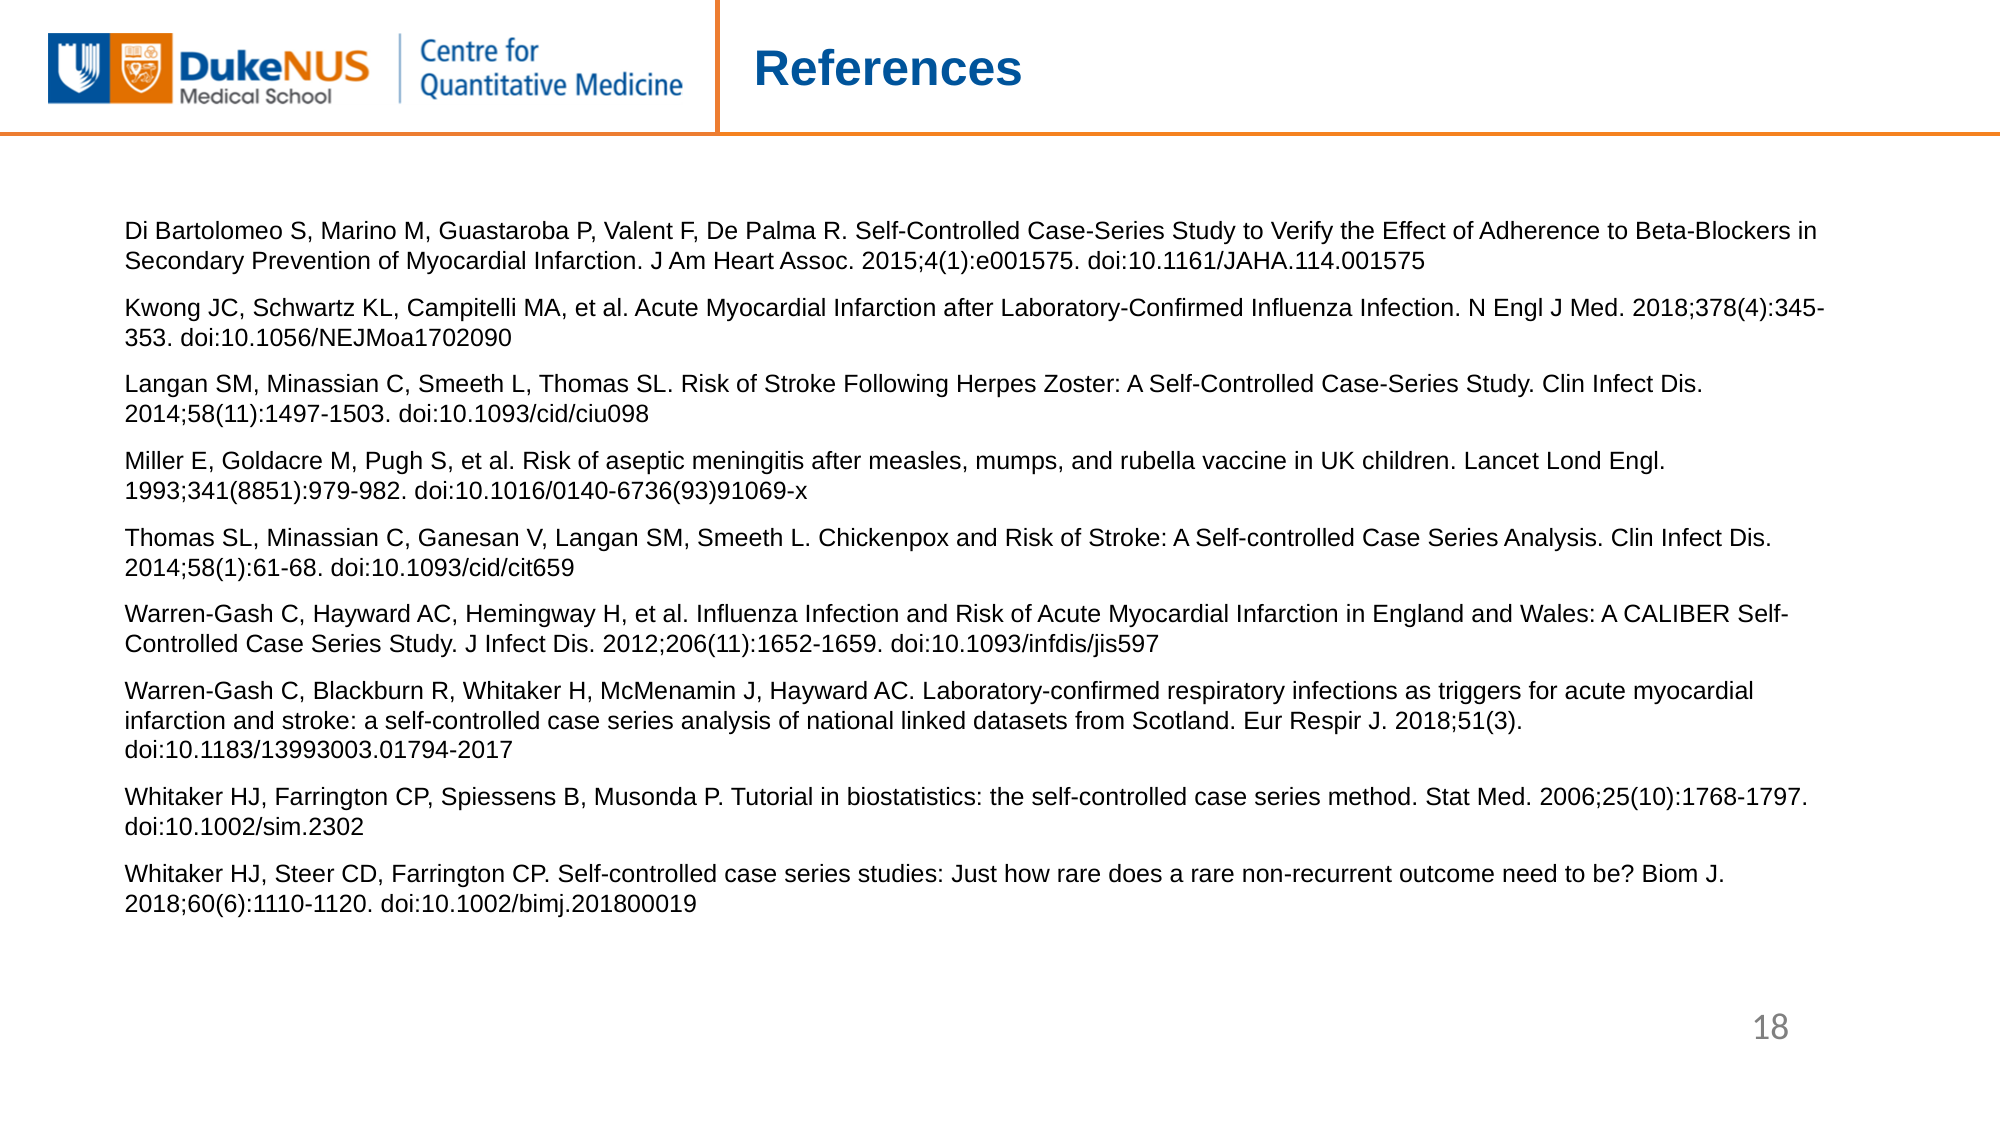

# References
Di Bartolomeo S, Marino M, Guastaroba P, Valent F, De Palma R. Self‐Controlled Case‐Series Study to Verify the Effect of Adherence to Beta‐Blockers in Secondary Prevention of Myocardial Infarction. J Am Heart Assoc. 2015;4(1):e001575. doi:10.1161/JAHA.114.001575
Kwong JC, Schwartz KL, Campitelli MA, et al. Acute Myocardial Infarction after Laboratory-Confirmed Influenza Infection. N Engl J Med. 2018;378(4):345-353. doi:10.1056/NEJMoa1702090
Langan SM, Minassian C, Smeeth L, Thomas SL. Risk of Stroke Following Herpes Zoster: A Self-Controlled Case-Series Study. Clin Infect Dis. 2014;58(11):1497-1503. doi:10.1093/cid/ciu098
Miller E, Goldacre M, Pugh S, et al. Risk of aseptic meningitis after measles, mumps, and rubella vaccine in UK children. Lancet Lond Engl. 1993;341(8851):979-982. doi:10.1016/0140-6736(93)91069-x
Thomas SL, Minassian C, Ganesan V, Langan SM, Smeeth L. Chickenpox and Risk of Stroke: A Self-controlled Case Series Analysis. Clin Infect Dis. 2014;58(1):61-68. doi:10.1093/cid/cit659
Warren-Gash C, Hayward AC, Hemingway H, et al. Influenza Infection and Risk of Acute Myocardial Infarction in England and Wales: A CALIBER Self-Controlled Case Series Study. J Infect Dis. 2012;206(11):1652-1659. doi:10.1093/infdis/jis597
Warren-Gash C, Blackburn R, Whitaker H, McMenamin J, Hayward AC. Laboratory-confirmed respiratory infections as triggers for acute myocardial infarction and stroke: a self-controlled case series analysis of national linked datasets from Scotland. Eur Respir J. 2018;51(3). doi:10.1183/13993003.01794-2017
Whitaker HJ, Farrington CP, Spiessens B, Musonda P. Tutorial in biostatistics: the self-controlled case series method. Stat Med. 2006;25(10):1768-1797. doi:10.1002/sim.2302
Whitaker HJ, Steer CD, Farrington CP. Self-controlled case series studies: Just how rare does a rare non-recurrent outcome need to be? Biom J. 2018;60(6):1110-1120. doi:10.1002/bimj.201800019

18